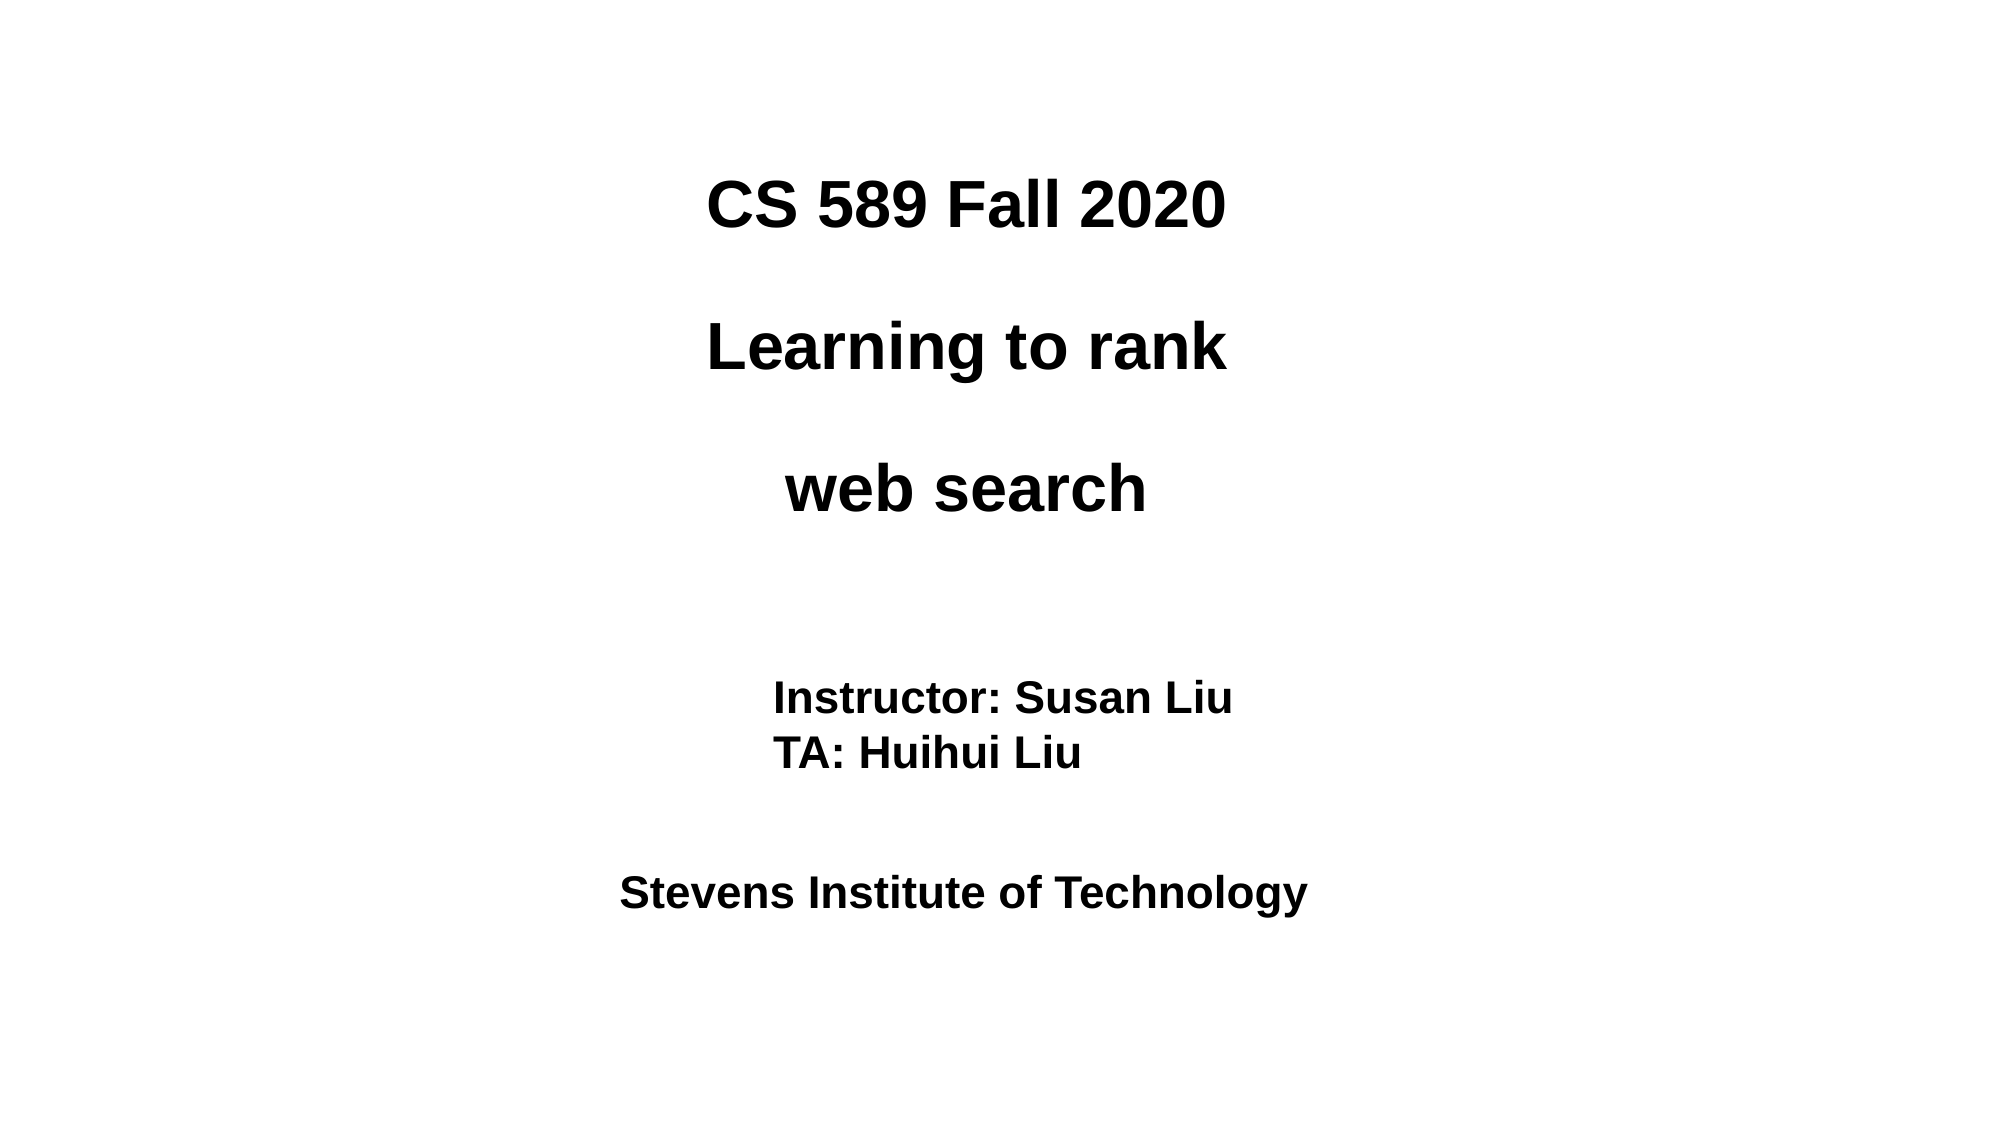

CS 589 Fall 2020
Learning to rank
web search
Instructor: Susan Liu
TA: Huihui Liu
Stevens Institute of Technology
1